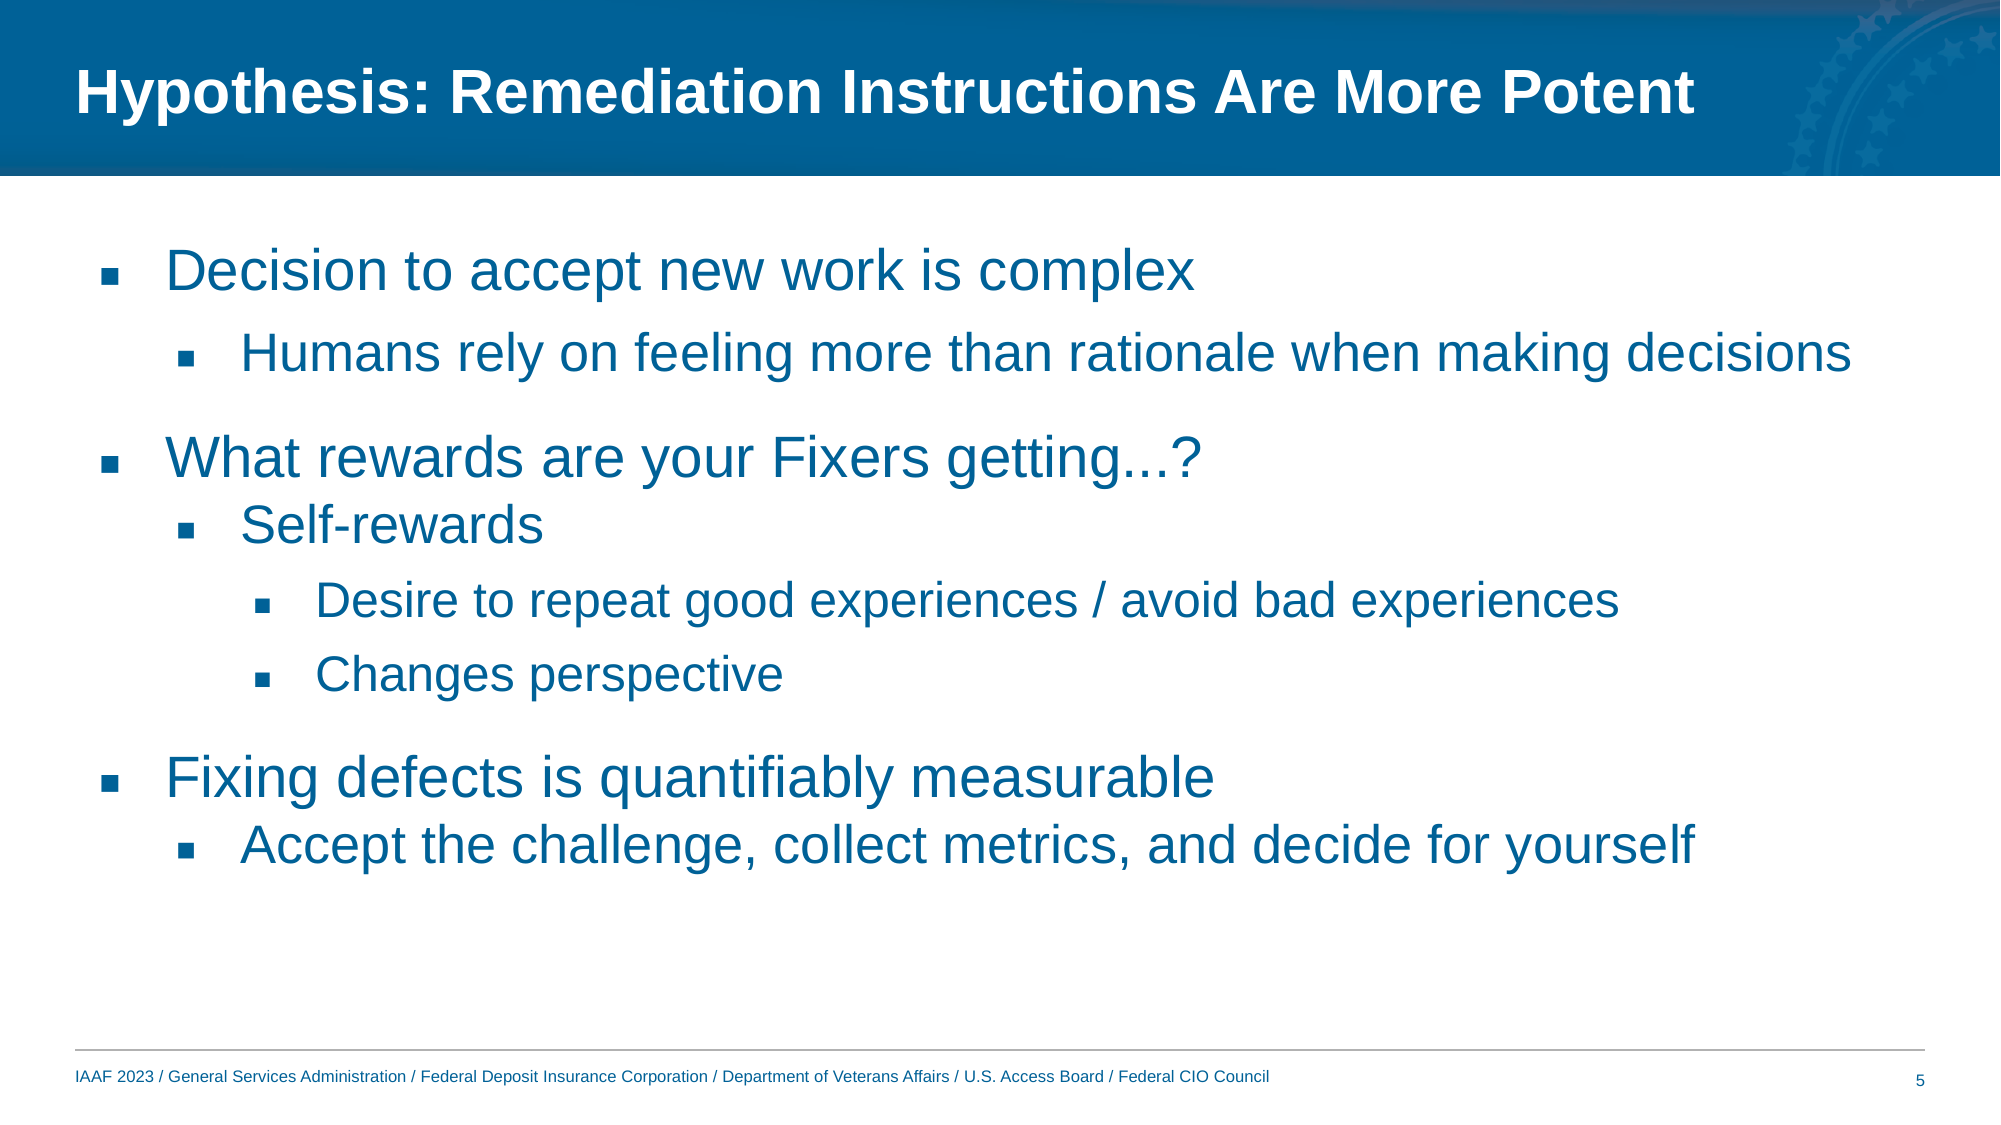

# Hypothesis: Remediation Instructions Are More Potent
Decision to accept new work is complex
Humans rely on feeling more than rationale when making decisions
What rewards are your Fixers getting...?
Self-rewards
Desire to repeat good experiences / avoid bad experiences
Changes perspective
Fixing defects is quantifiably measurable
Accept the challenge, collect metrics, and decide for yourself
5